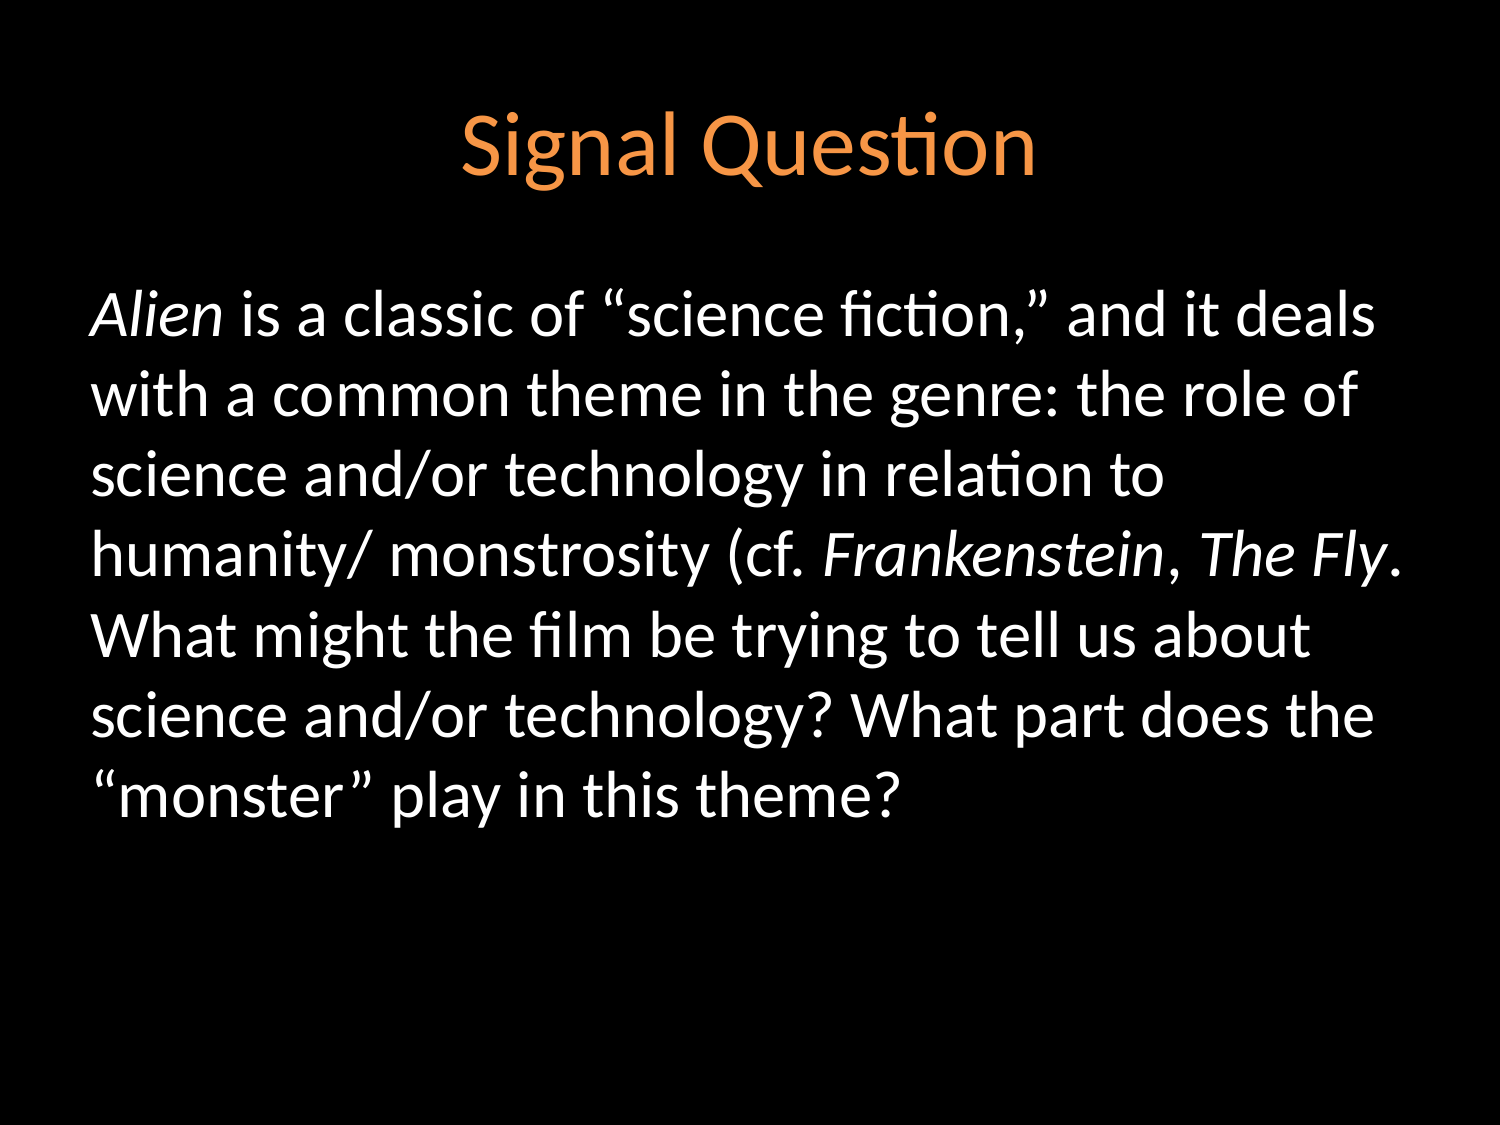

# Signal Question
Alien is a classic of “science fiction,” and it deals with a common theme in the genre: the role of science and/or technology in relation to humanity/ monstrosity (cf. Frankenstein, The Fly. What might the film be trying to tell us about science and/or technology? What part does the “monster” play in this theme?